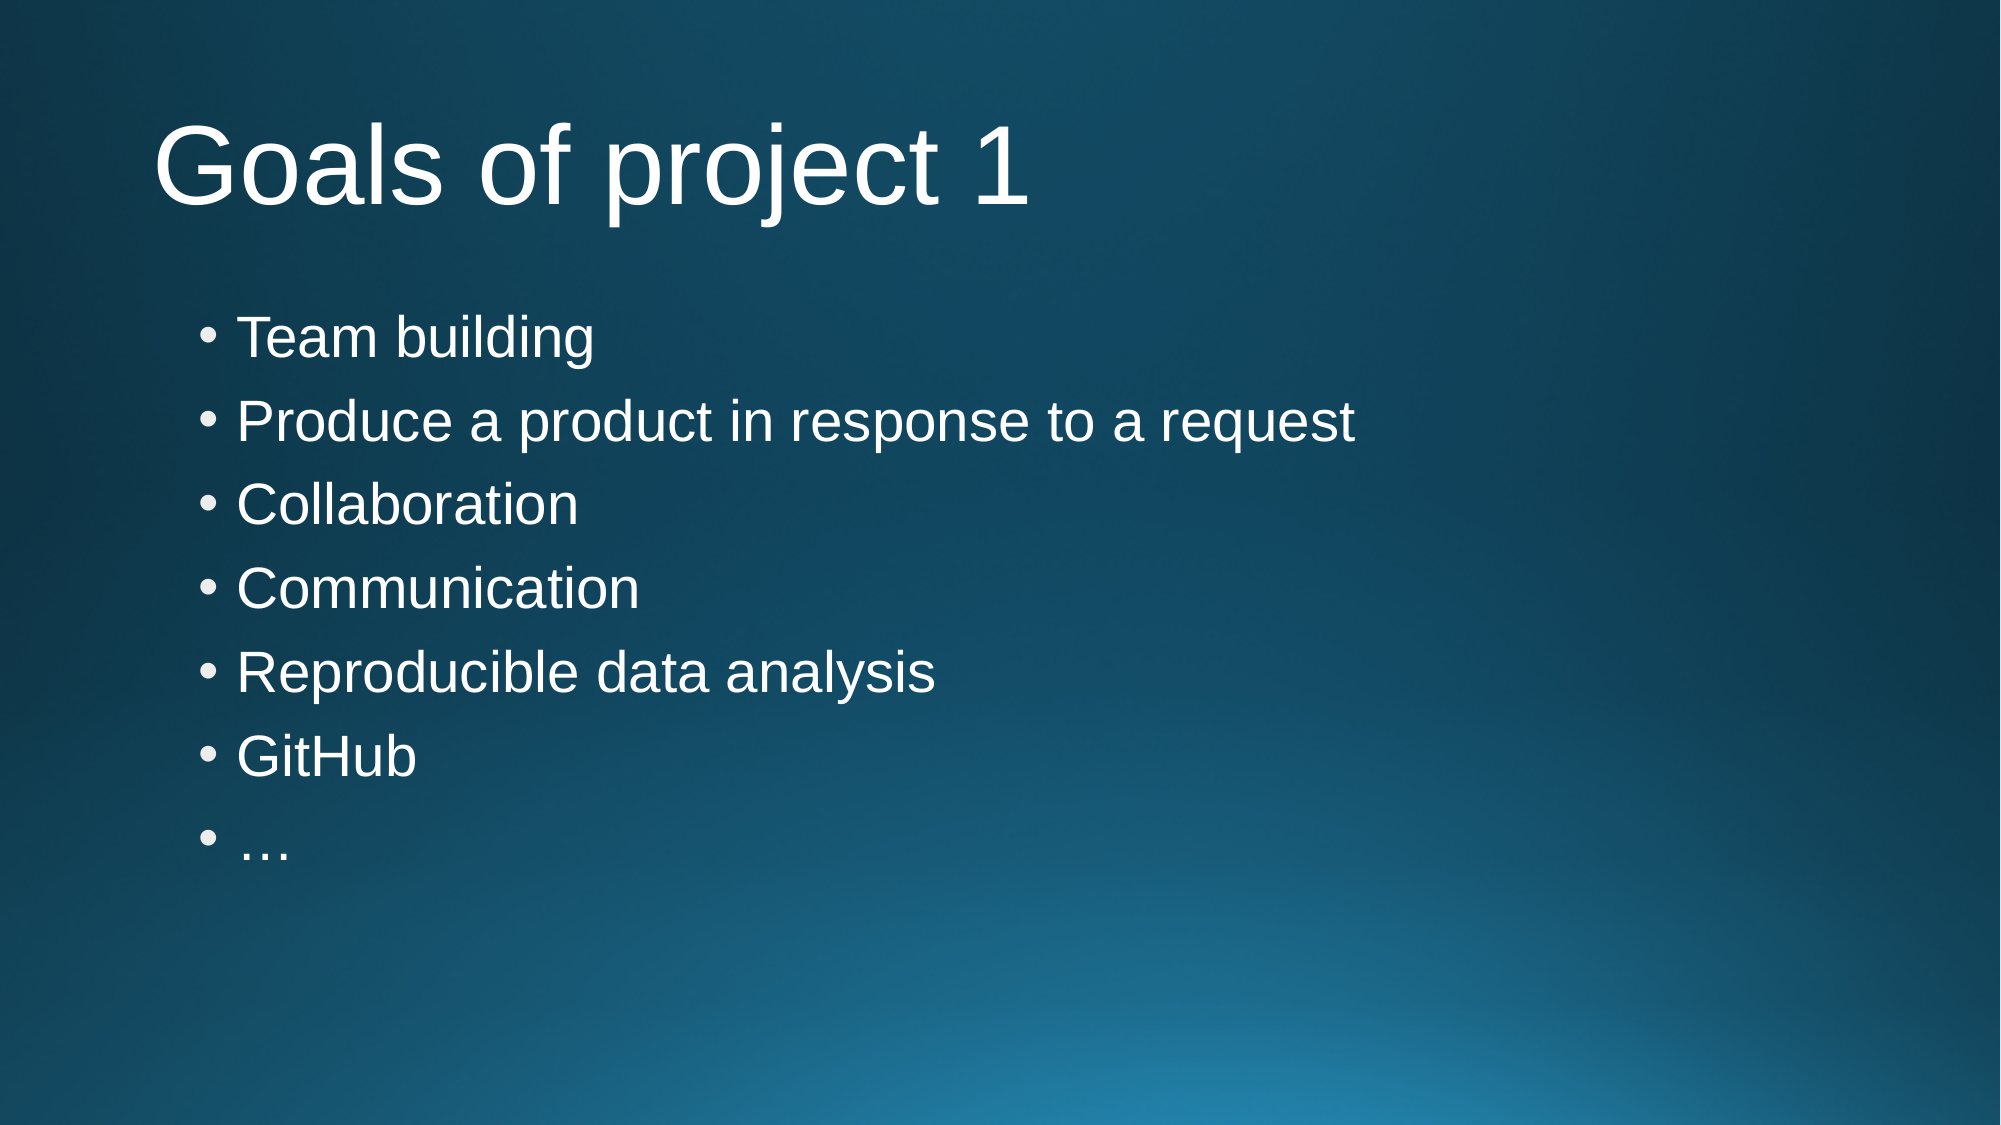

# Goals of project 1
Team building
Produce a product in response to a request
Collaboration
Communication
Reproducible data analysis
GitHub
…